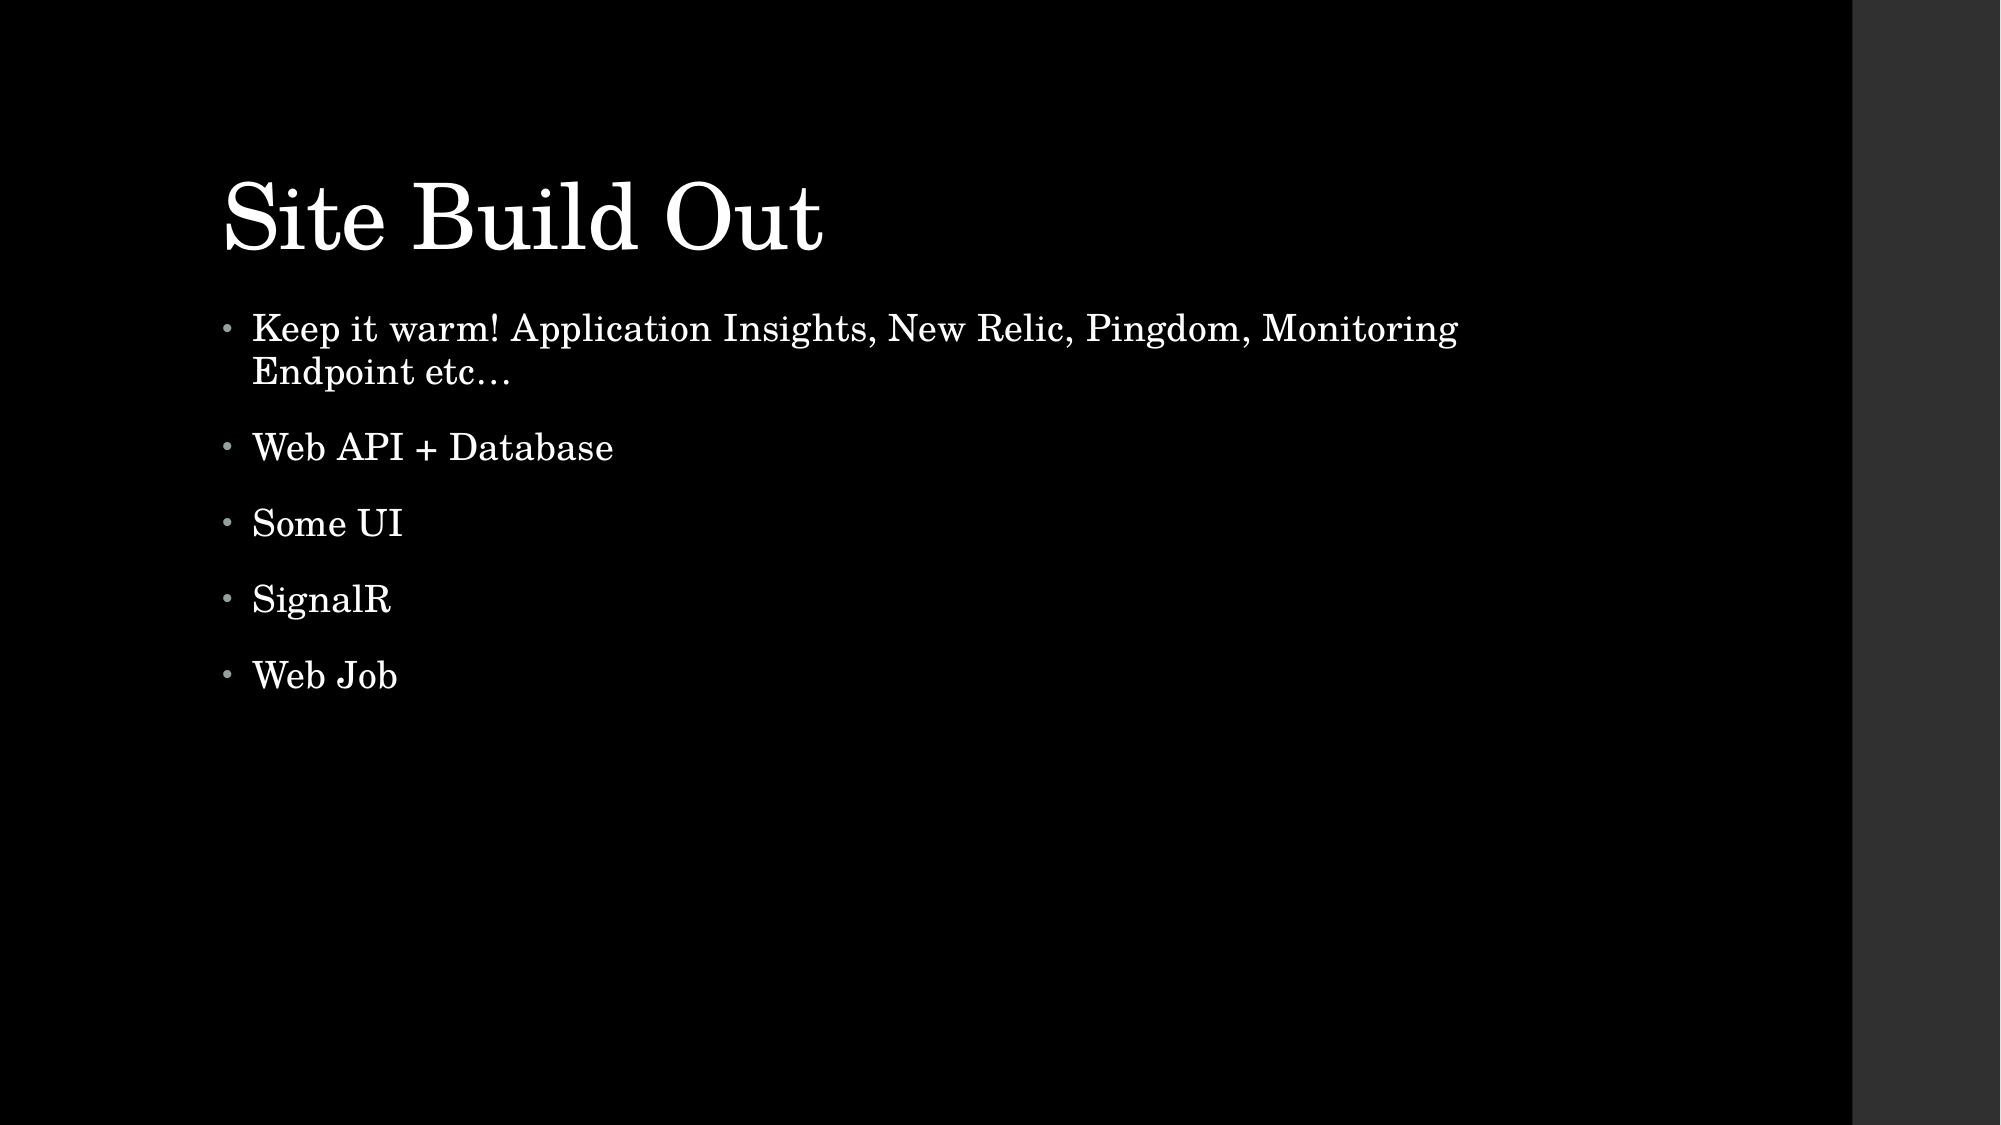

# Site Build Out
Keep it warm! Application Insights, New Relic, Pingdom, Monitoring Endpoint etc…
Web API + Database
Some UI
SignalR
Web Job